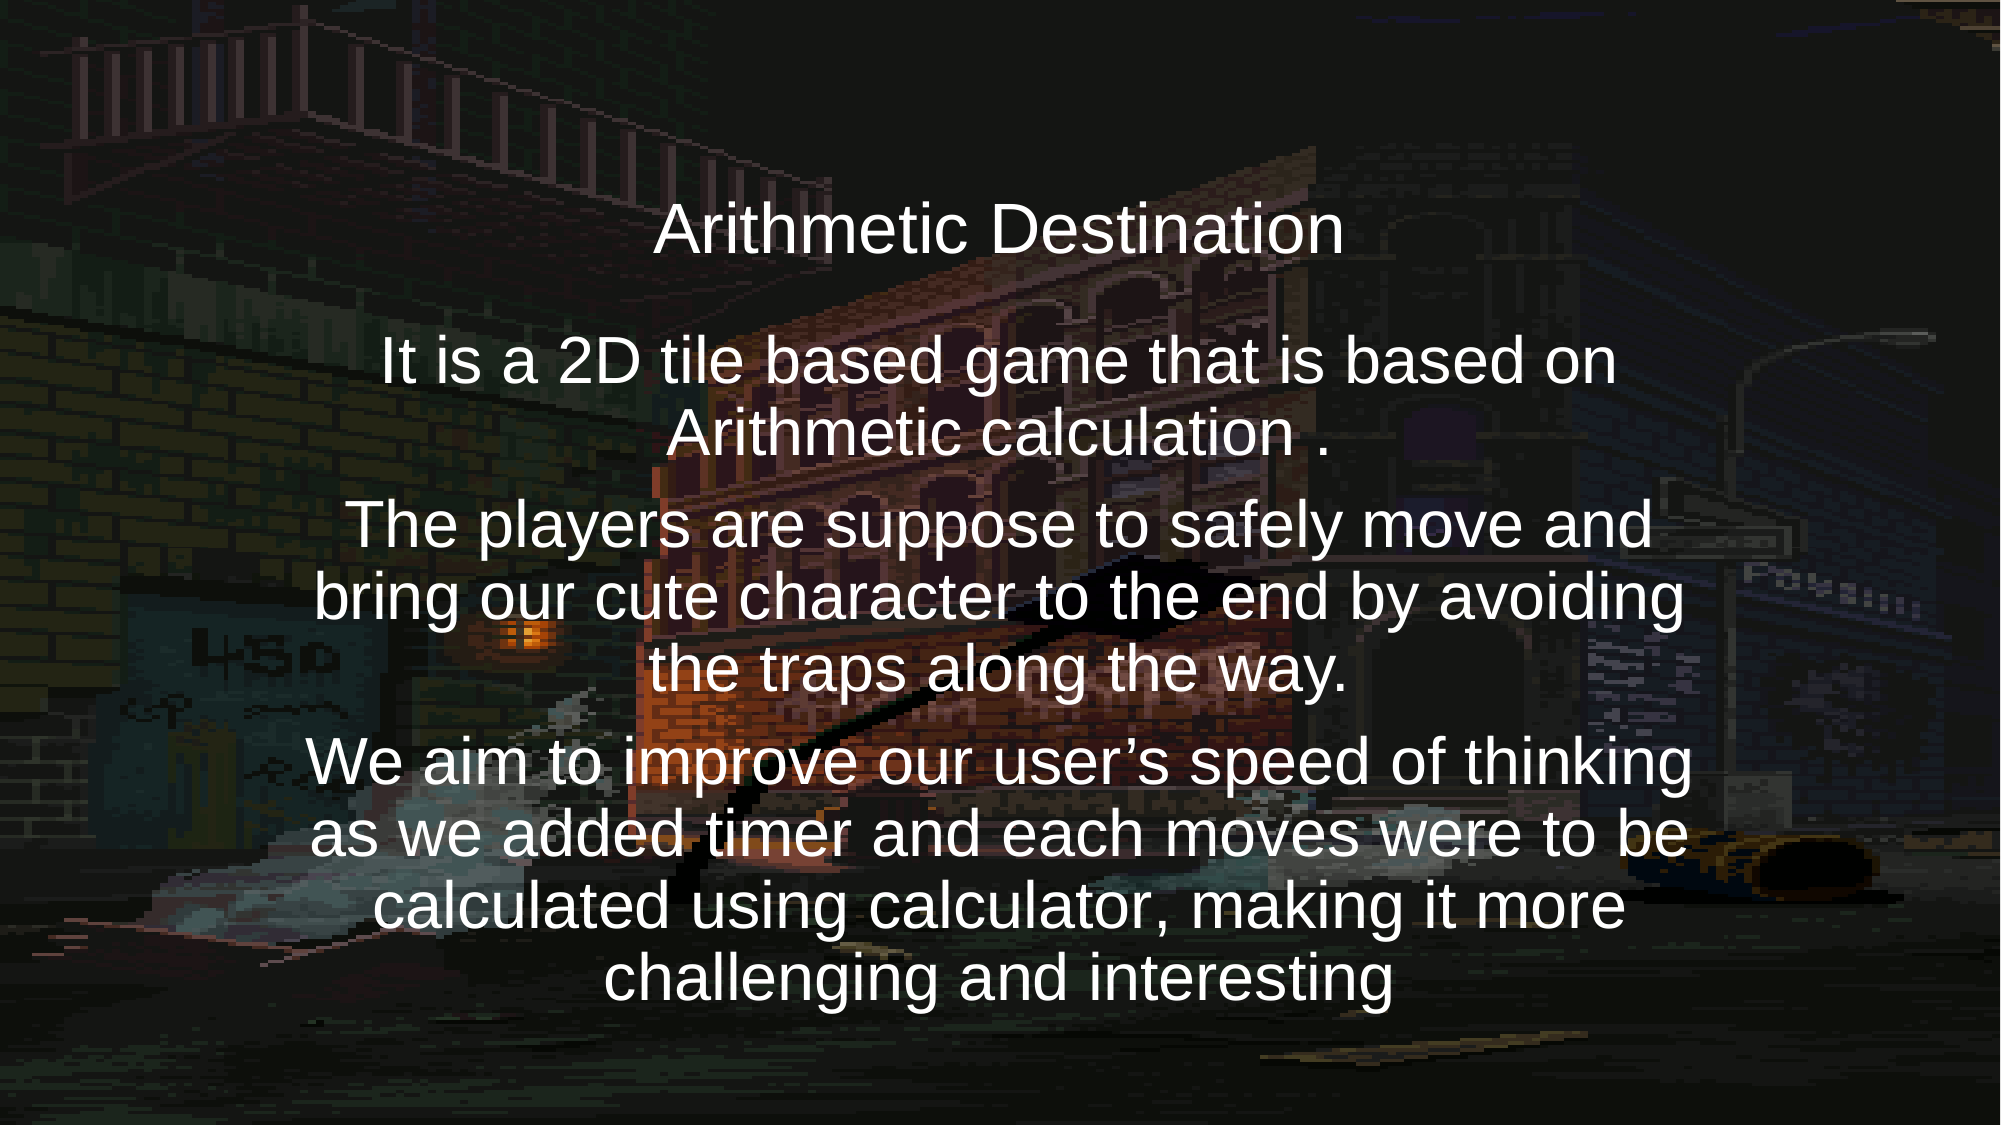

# Arithmetic Destination
It is a 2D tile based game that is based on Arithmetic calculation .
The players are suppose to safely move and bring our cute character to the end by avoiding the traps along the way.
We aim to improve our user’s speed of thinking as we added timer and each moves were to be calculated using calculator, making it more challenging and interesting